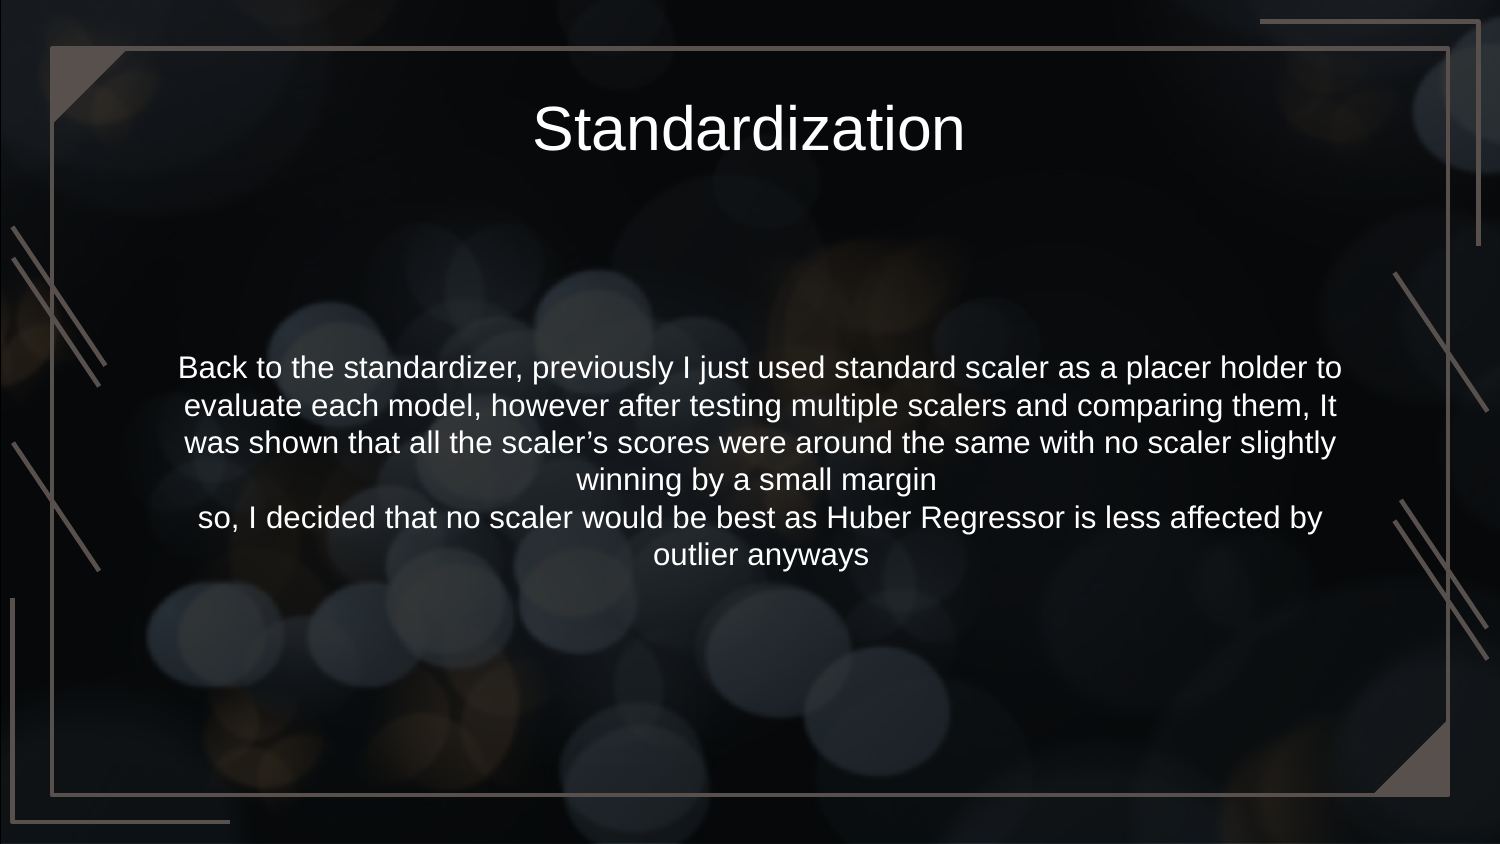

# Standardization
Back to the standardizer, previously I just used standard scaler as a placer holder to evaluate each model, however after testing multiple scalers and comparing them, It was shown that all the scaler’s scores were around the same with no scaler slightly winning by a small margin
so, I decided that no scaler would be best as Huber Regressor is less affected by outlier anyways